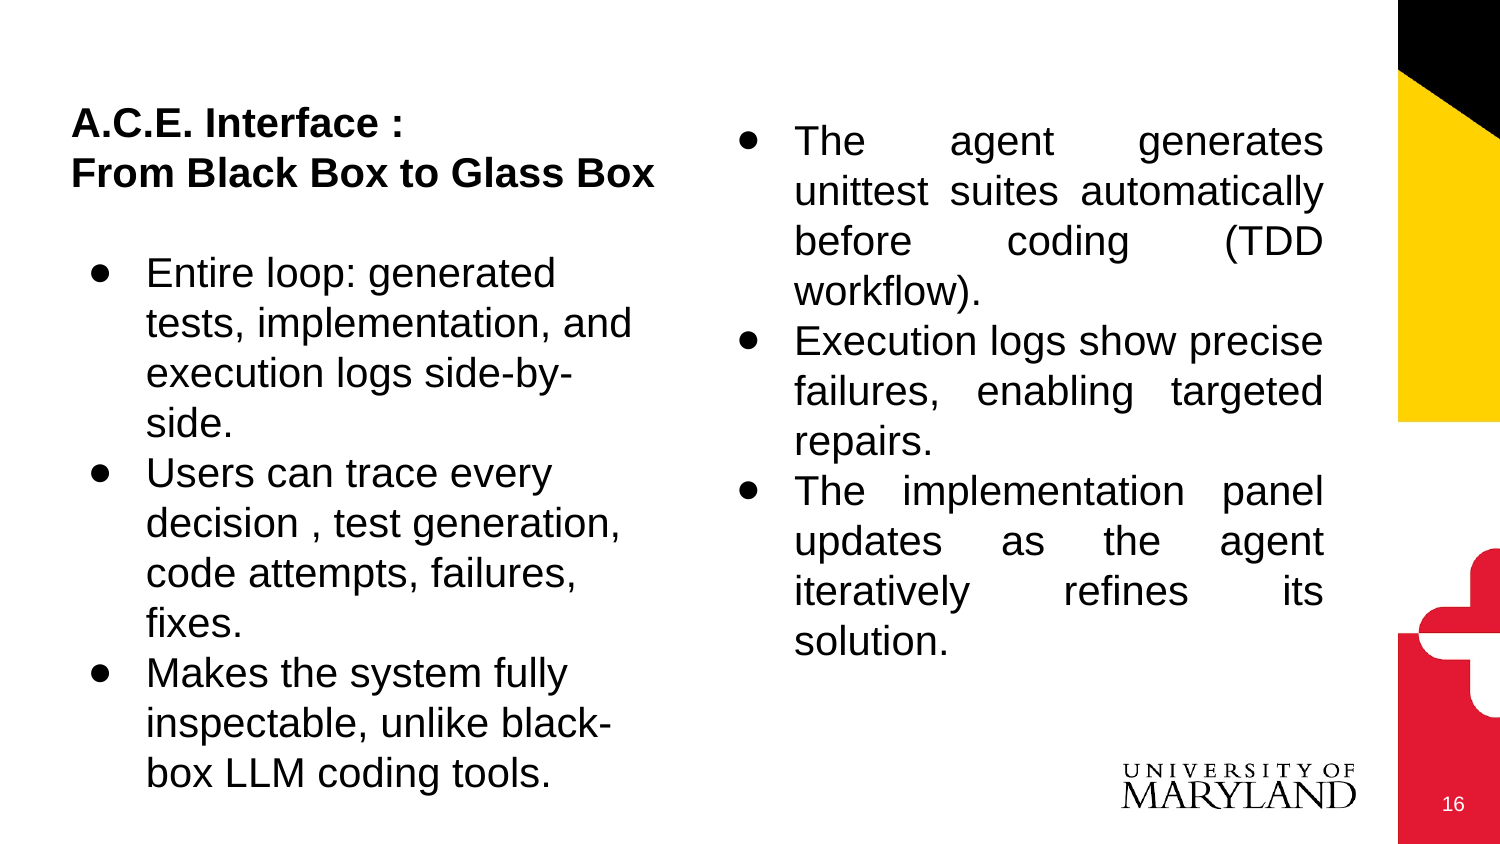

A.C.E. Interface :
From Black Box to Glass Box

Entire loop: generated tests, implementation, and execution logs side-by-side.
Users can trace every decision , test generation, code attempts, failures, fixes.
Makes the system fully inspectable, unlike black-box LLM coding tools.
The agent generates unittest suites automatically before coding (TDD workflow).
Execution logs show precise failures, enabling targeted repairs.
The implementation panel updates as the agent iteratively refines its solution.
16